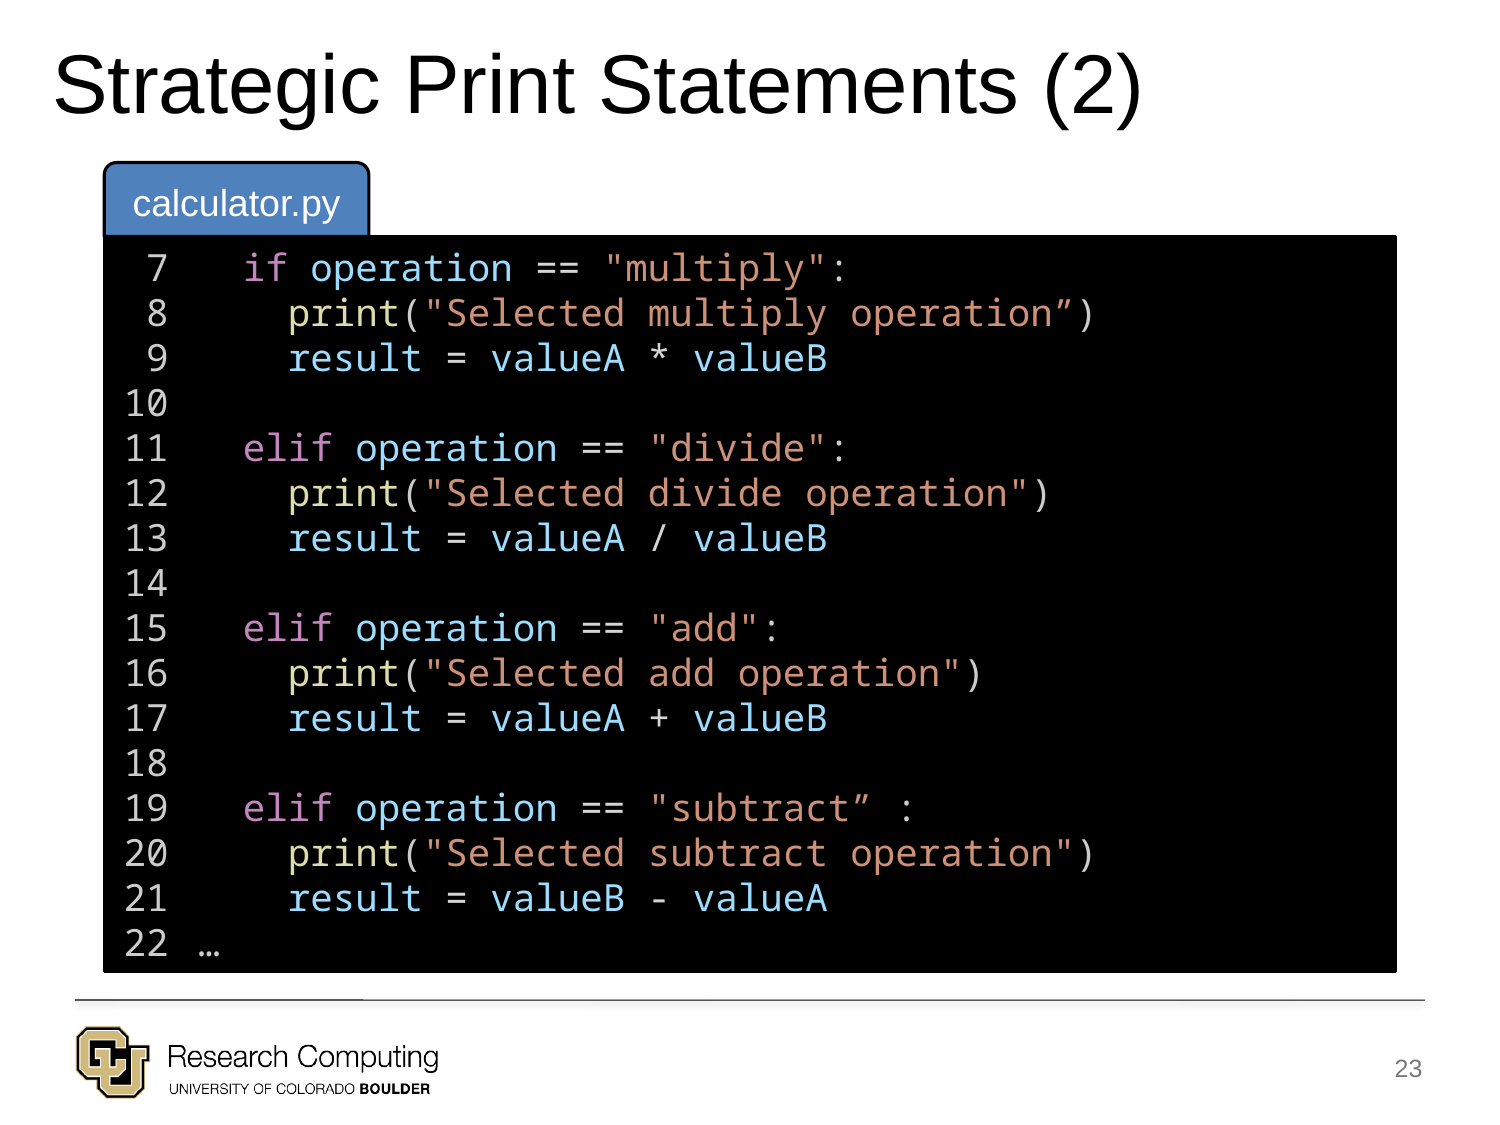

Strategic Print Statements (2)
calculator.py
 7
8
9
10
11
12
13
14
15
16
17
18
19
20
21
22
  if operation == "multiply":
    print("Selected multiply operation”)
    result = valueA * valueB

  elif operation == "divide":
    print("Selected divide operation")
    result = valueA / valueB

  elif operation == "add":
    print("Selected add operation")
    result = valueA + valueB

  elif operation == "subtract” :
    print("Selected subtract operation")
    result = valueB - valueA
…
23